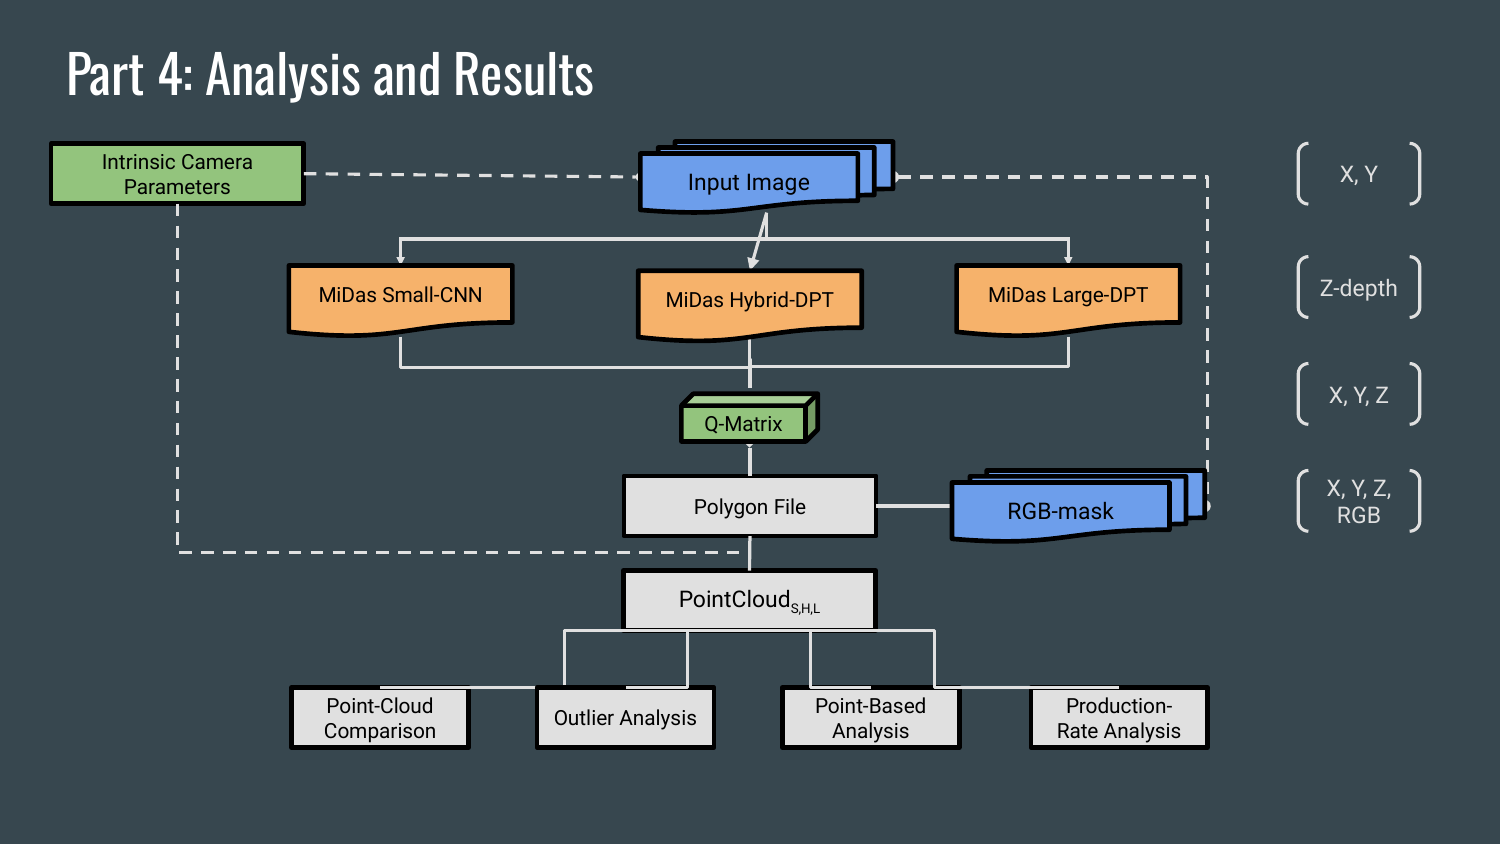

# Part 4: Analysis and Results
Input Image
X, Y
Intrinsic Camera Parameters
Z-depth
MiDas Small-CNN
MiDas Large-DPT
MiDas Hybrid-DPT
X, Y, Z
Q-Matrix
RGB-mask
X, Y, Z, RGB
Polygon File
PointCloudS,H,L
Point-Cloud Comparison
Outlier Analysis
Point-Based Analysis
Production-Rate Analysis